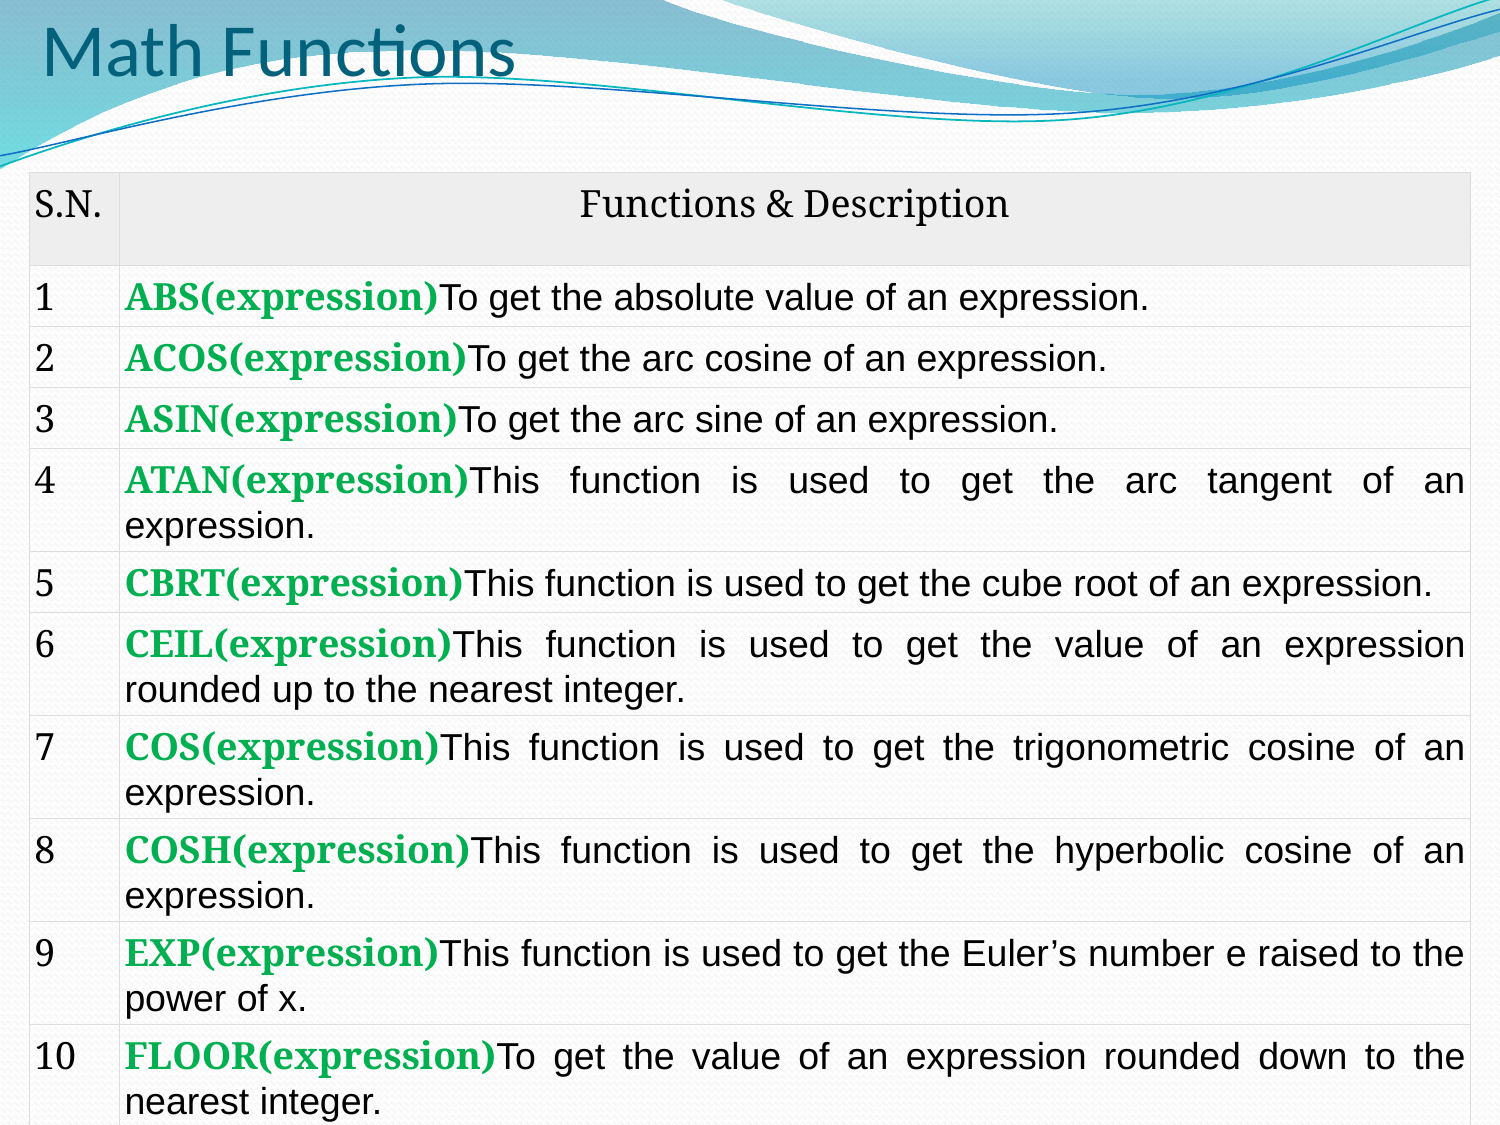

# Math Functions
| S.N. | Functions & Description |
| --- | --- |
| 1 | ABS(expression)To get the absolute value of an expression. |
| 2 | ACOS(expression)To get the arc cosine of an expression. |
| 3 | ASIN(expression)To get the arc sine of an expression. |
| 4 | ATAN(expression)This function is used to get the arc tangent of an expression. |
| 5 | CBRT(expression)This function is used to get the cube root of an expression. |
| 6 | CEIL(expression)This function is used to get the value of an expression rounded up to the nearest integer. |
| 7 | COS(expression)This function is used to get the trigonometric cosine of an expression. |
| 8 | COSH(expression)This function is used to get the hyperbolic cosine of an expression. |
| 9 | EXP(expression)This function is used to get the Euler’s number e raised to the power of x. |
| 10 | FLOOR(expression)To get the value of an expression rounded down to the nearest integer. |